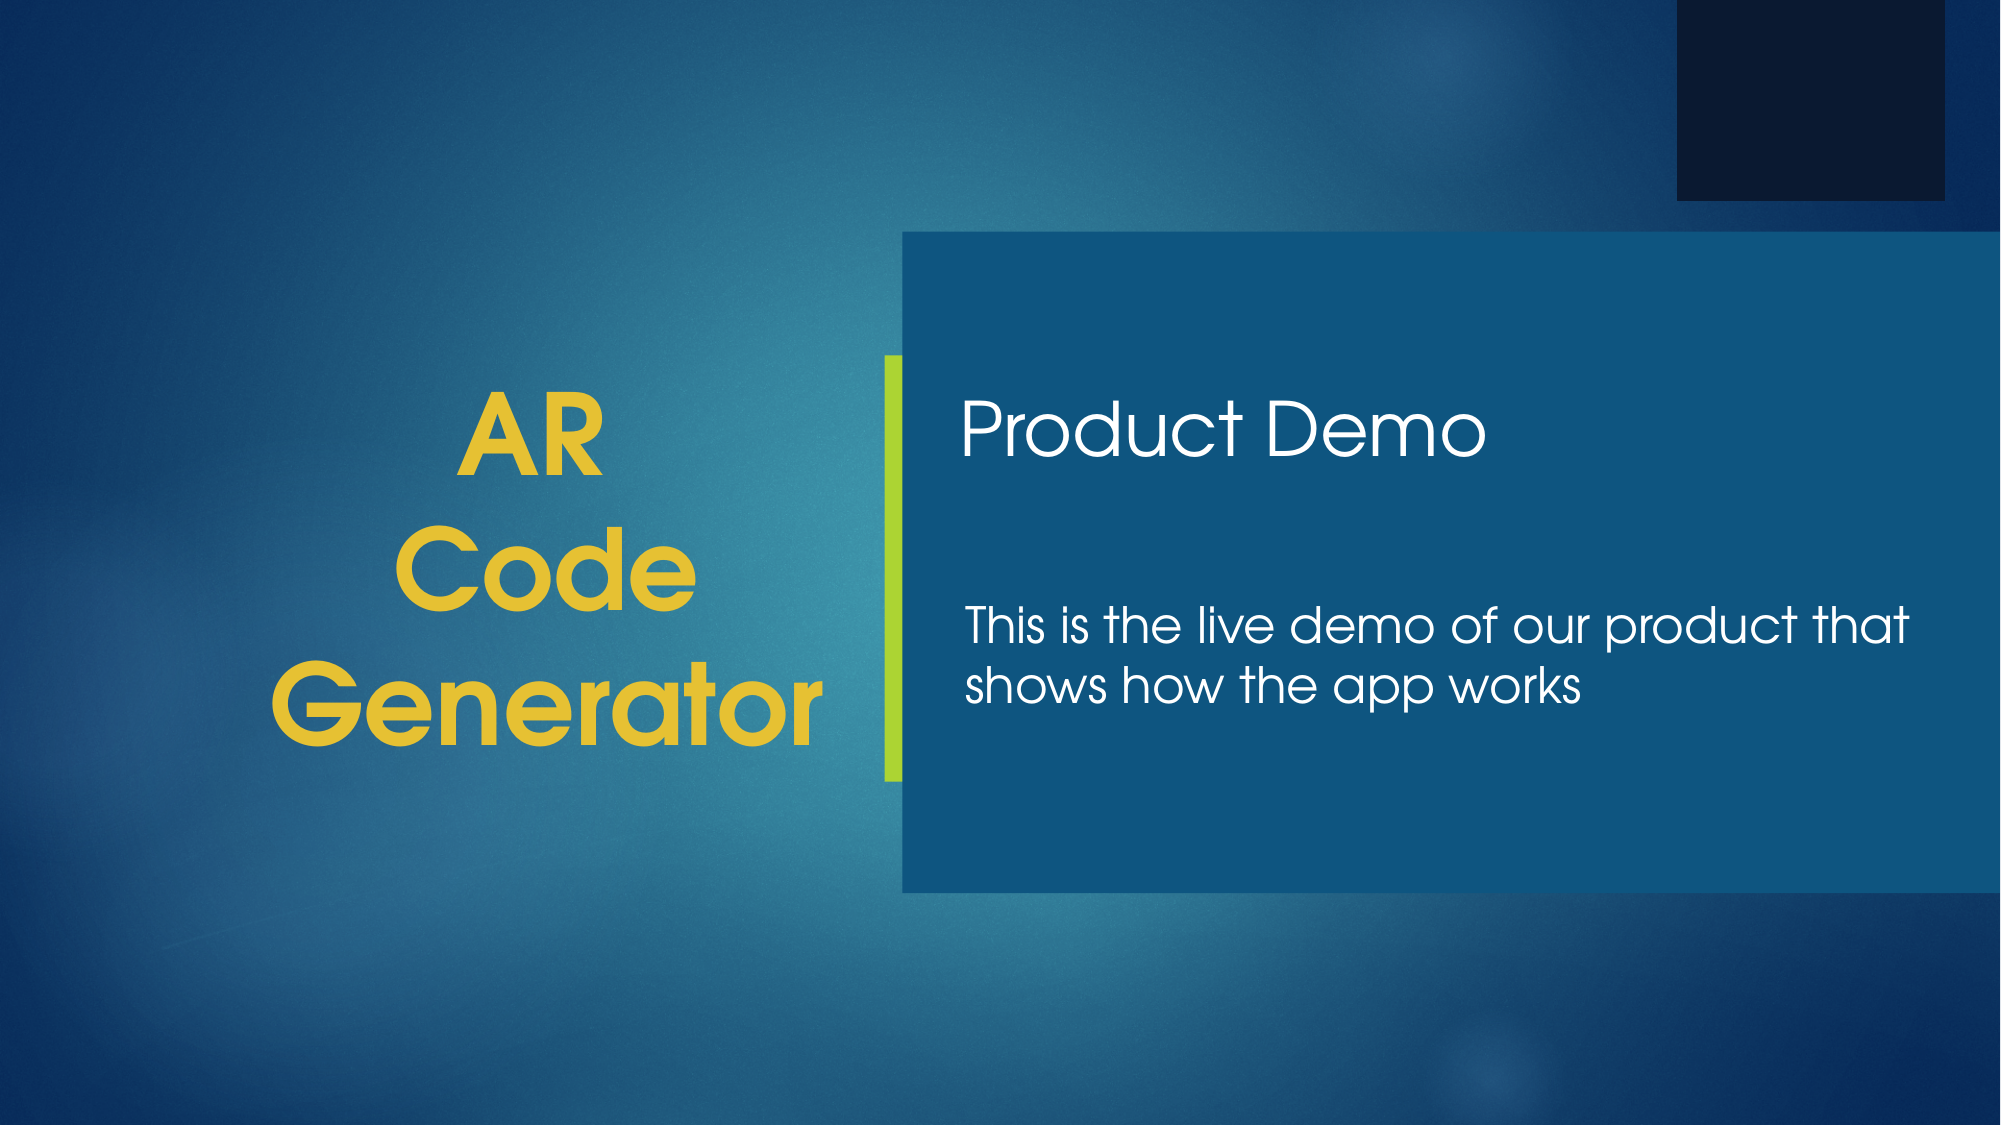

AR
Code
Generator

Product Demo
This is the live demo of our product that
shows how the app works